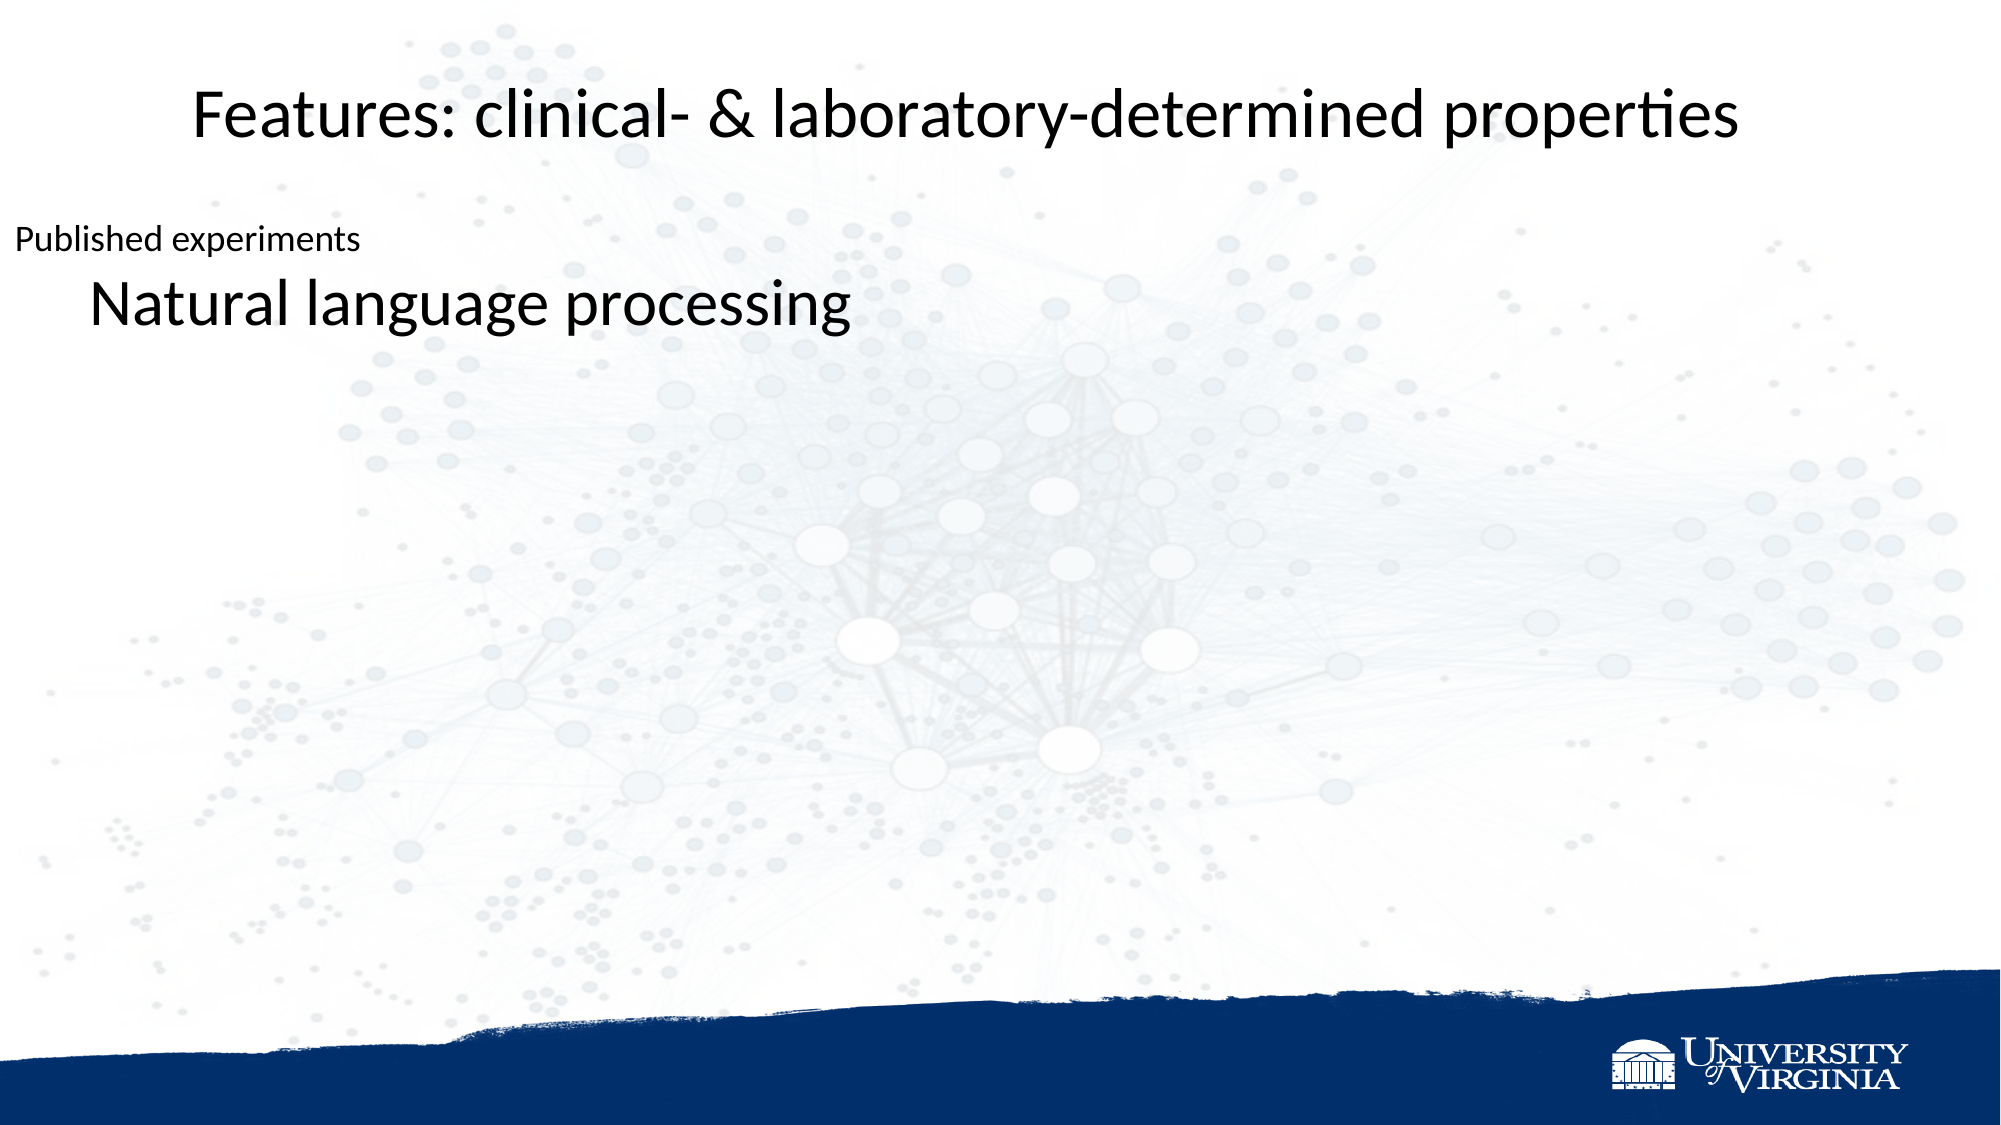

Features: clinical- & laboratory-determined properties
Published experiments
Natural language processing